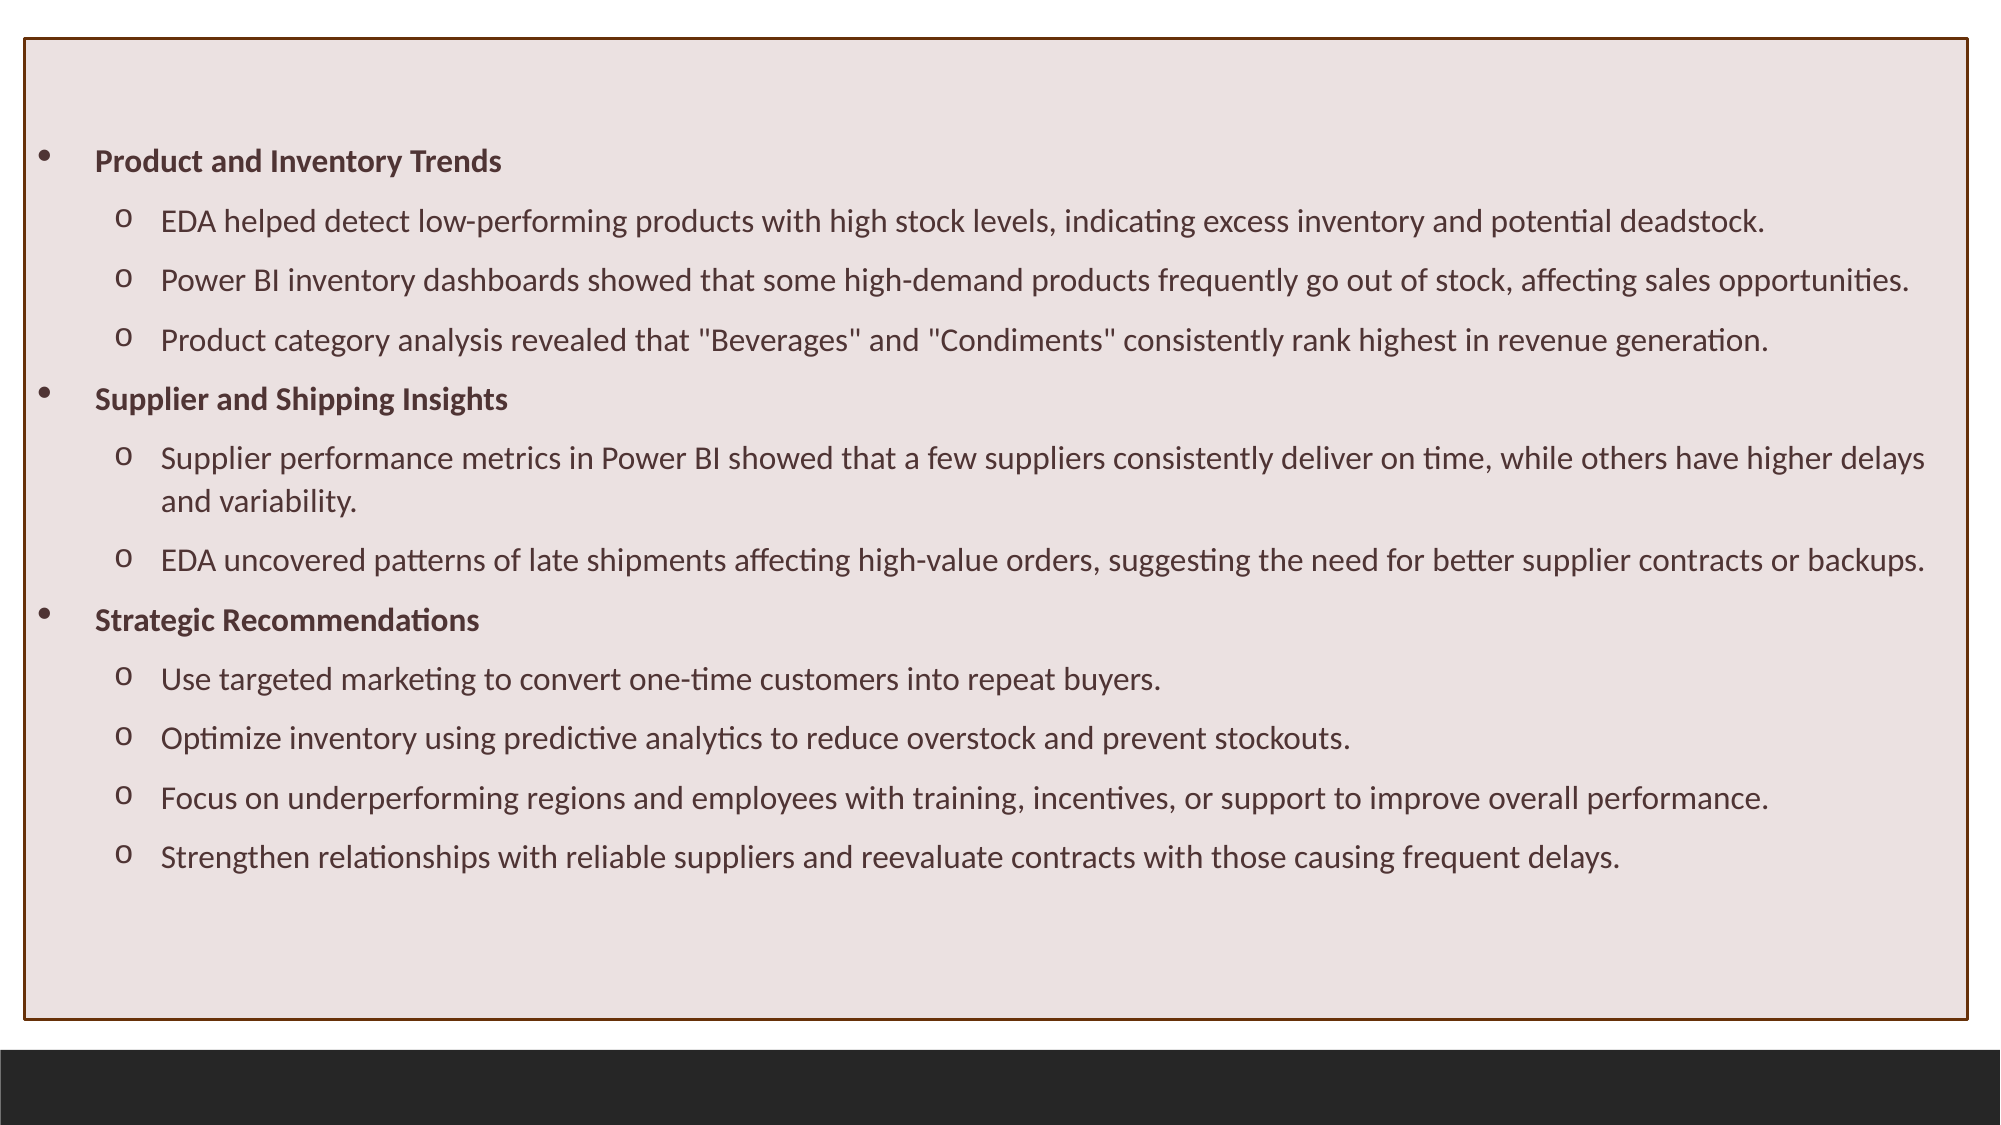

Product and Inventory Trends
EDA helped detect low-performing products with high stock levels, indicating excess inventory and potential deadstock.
Power BI inventory dashboards showed that some high-demand products frequently go out of stock, affecting sales opportunities.
Product category analysis revealed that "Beverages" and "Condiments" consistently rank highest in revenue generation.
Supplier and Shipping Insights
Supplier performance metrics in Power BI showed that a few suppliers consistently deliver on time, while others have higher delays and variability.
EDA uncovered patterns of late shipments affecting high-value orders, suggesting the need for better supplier contracts or backups.
Strategic Recommendations
Use targeted marketing to convert one-time customers into repeat buyers.
Optimize inventory using predictive analytics to reduce overstock and prevent stockouts.
Focus on underperforming regions and employees with training, incentives, or support to improve overall performance.
Strengthen relationships with reliable suppliers and reevaluate contracts with those causing frequent delays.